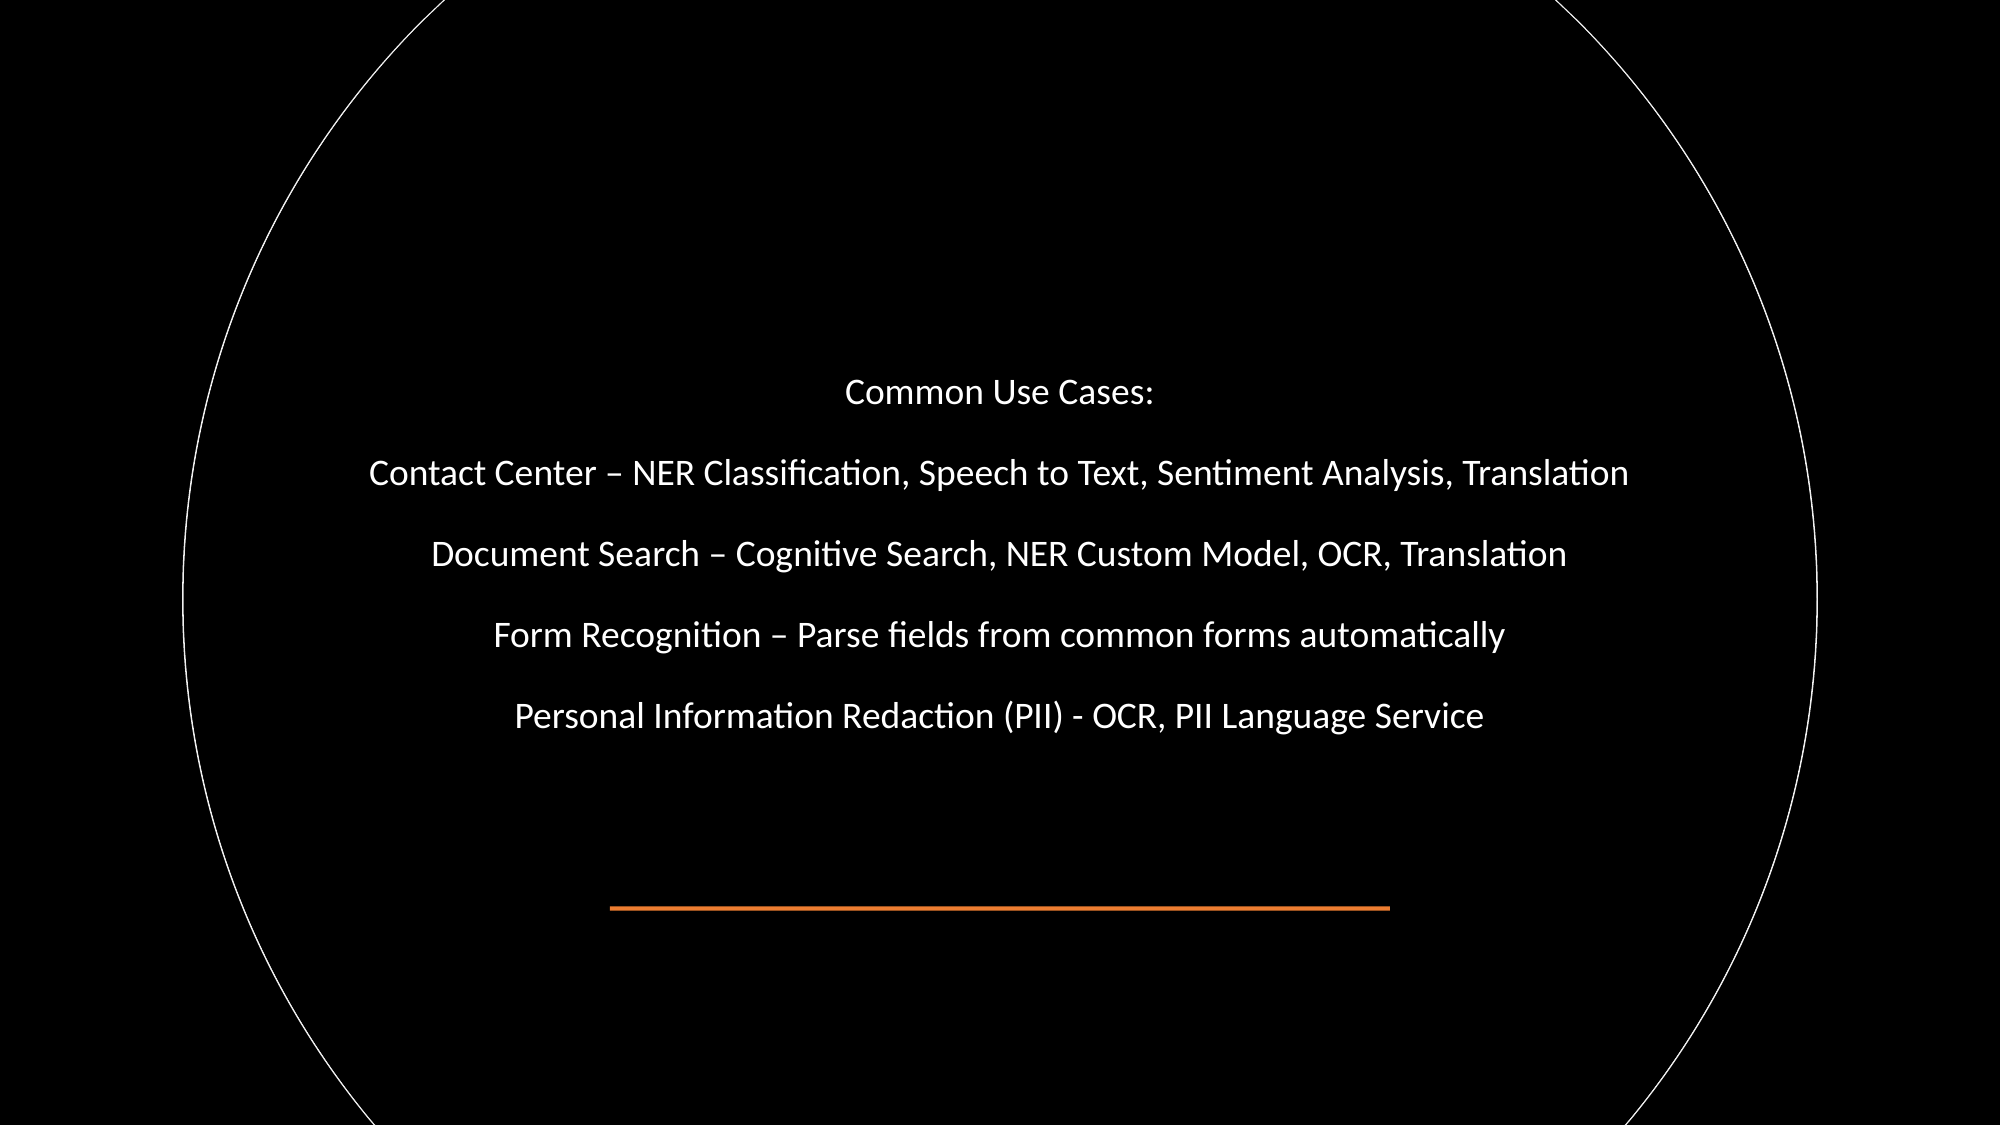

# Common Use Cases: Contact Center – NER Classification, Speech to Text, Sentiment Analysis, Translation Document Search – Cognitive Search, NER Custom Model, OCR, Translation Form Recognition – Parse fields from common forms automatically Personal Information Redaction (PII) - OCR, PII Language Service